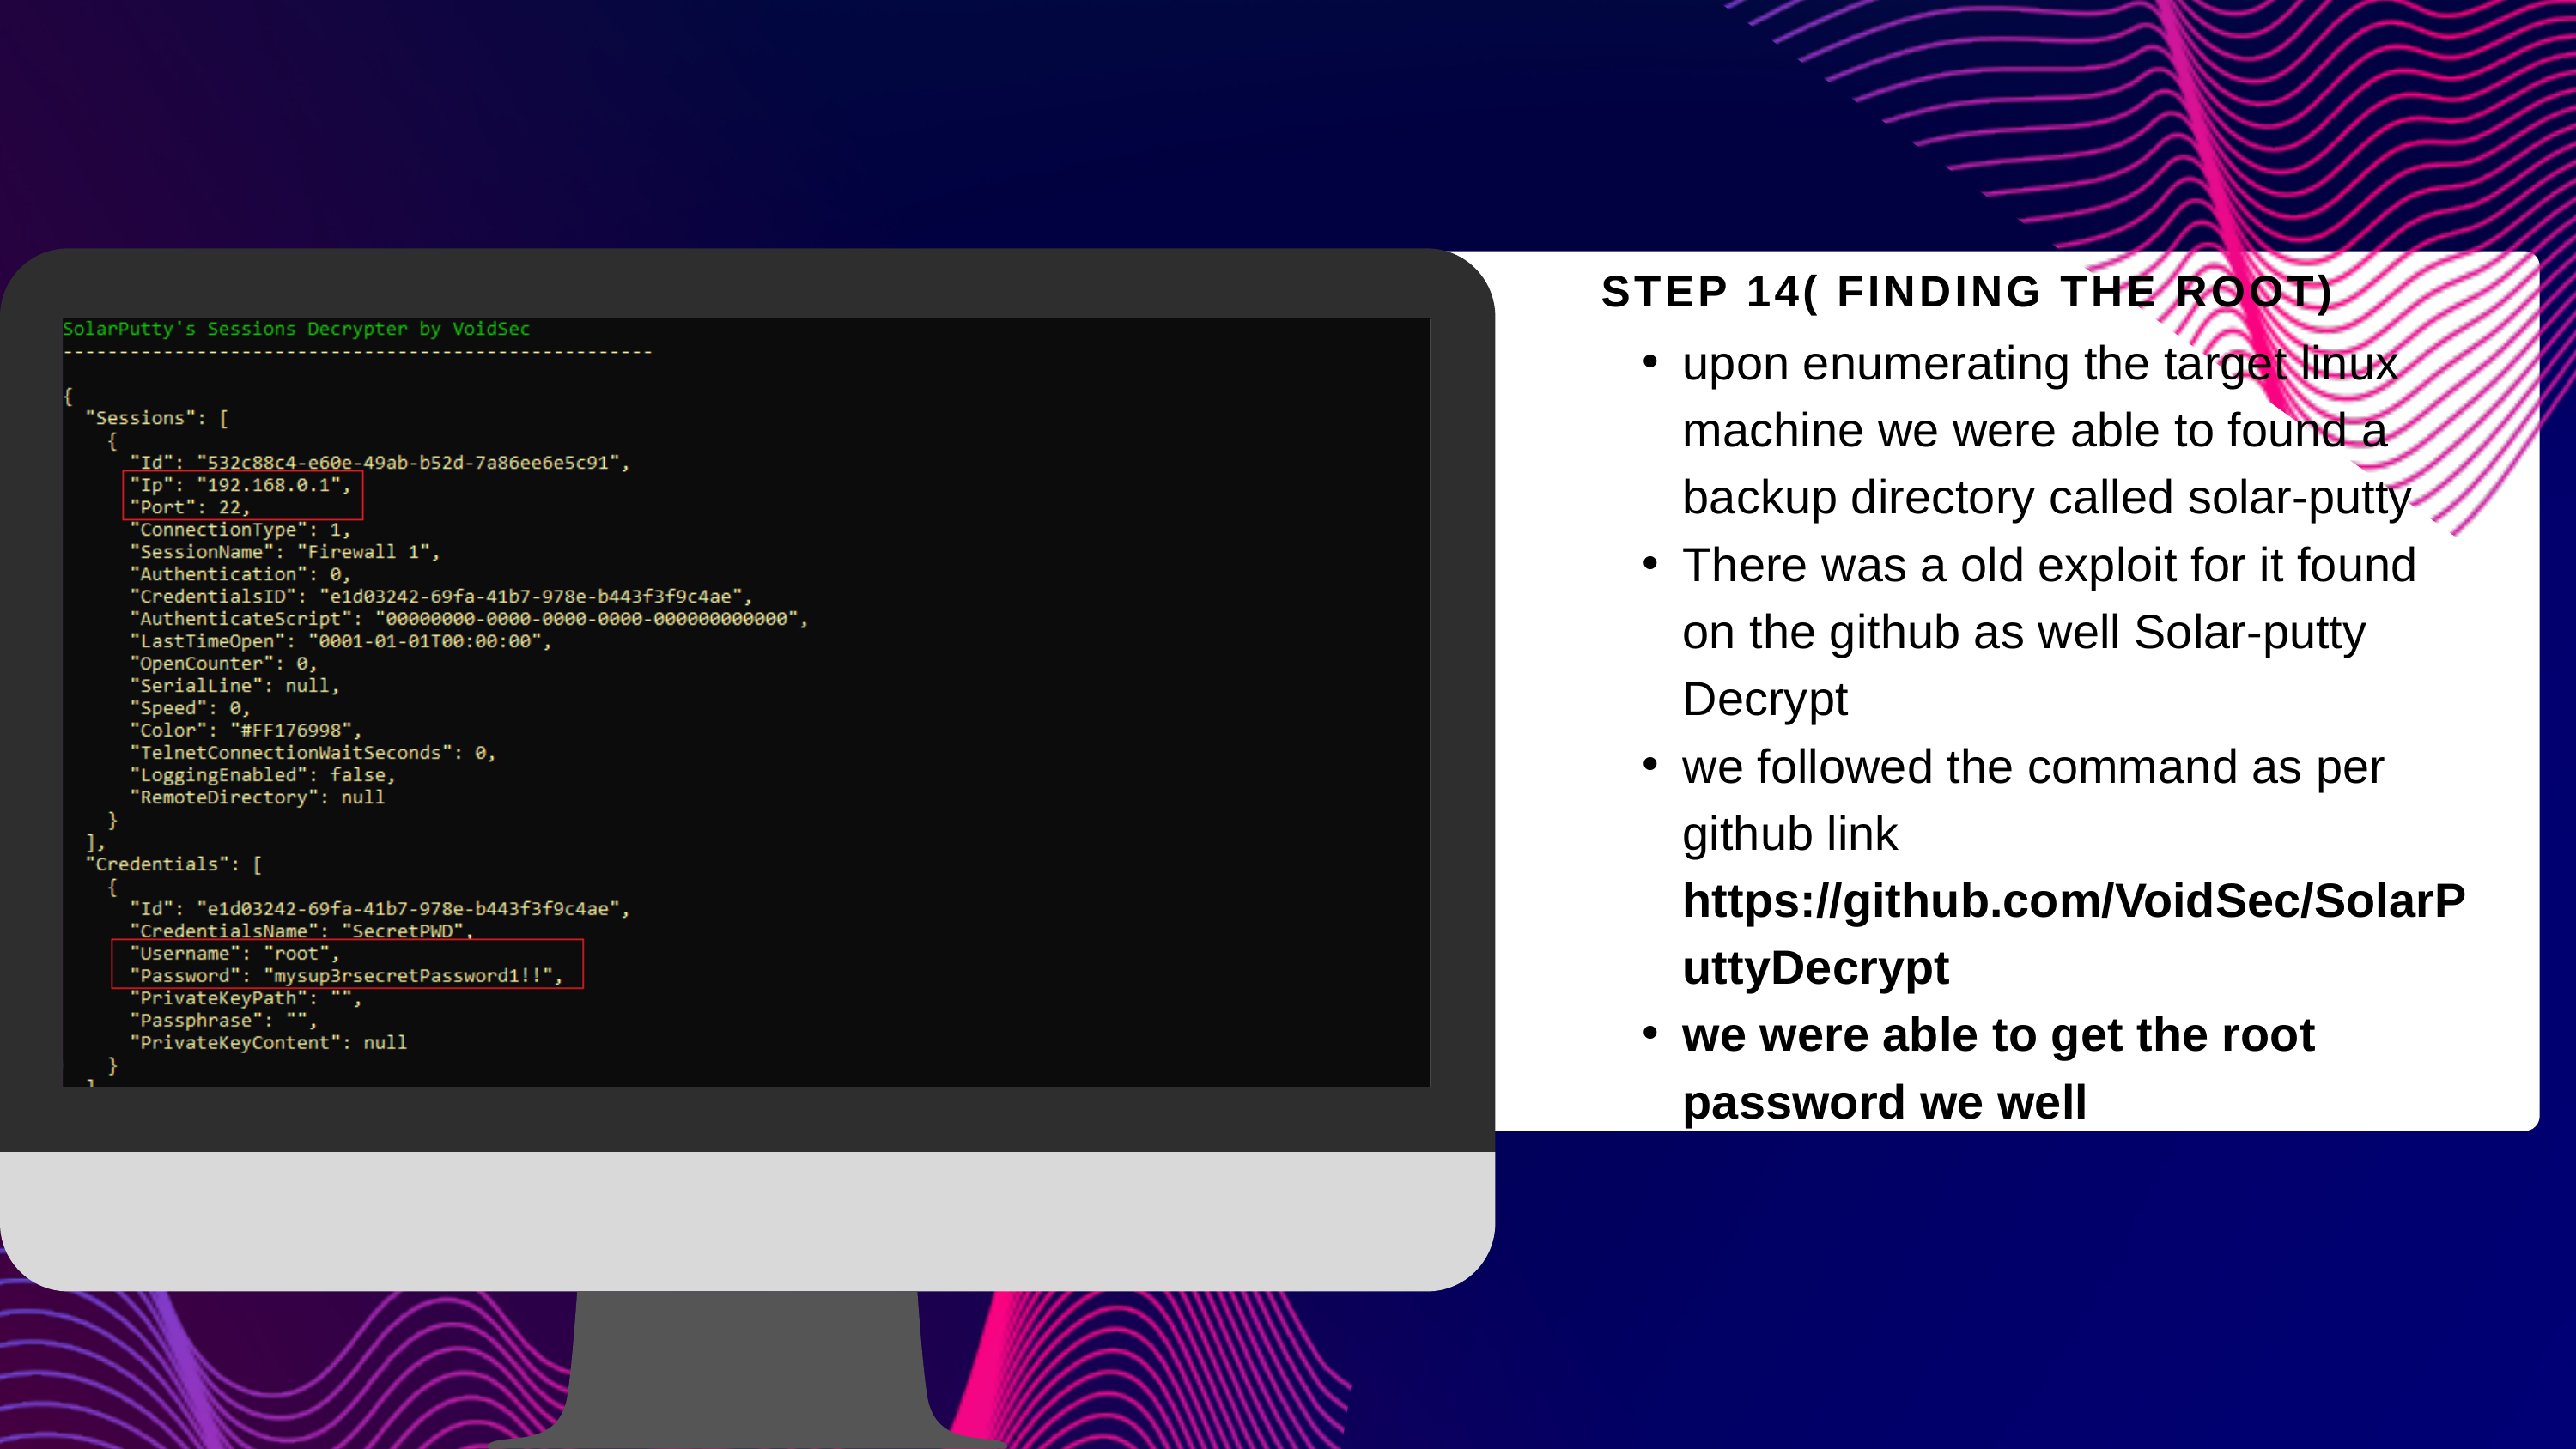

STEP 14( FINDING THE ROOT)
upon enumerating the target linux machine we were able to found a backup directory called solar-putty
There was a old exploit for it found on the github as well Solar-putty Decrypt
we followed the command as per github link https://github.com/VoidSec/SolarPuttyDecrypt
we were able to get the root password we well